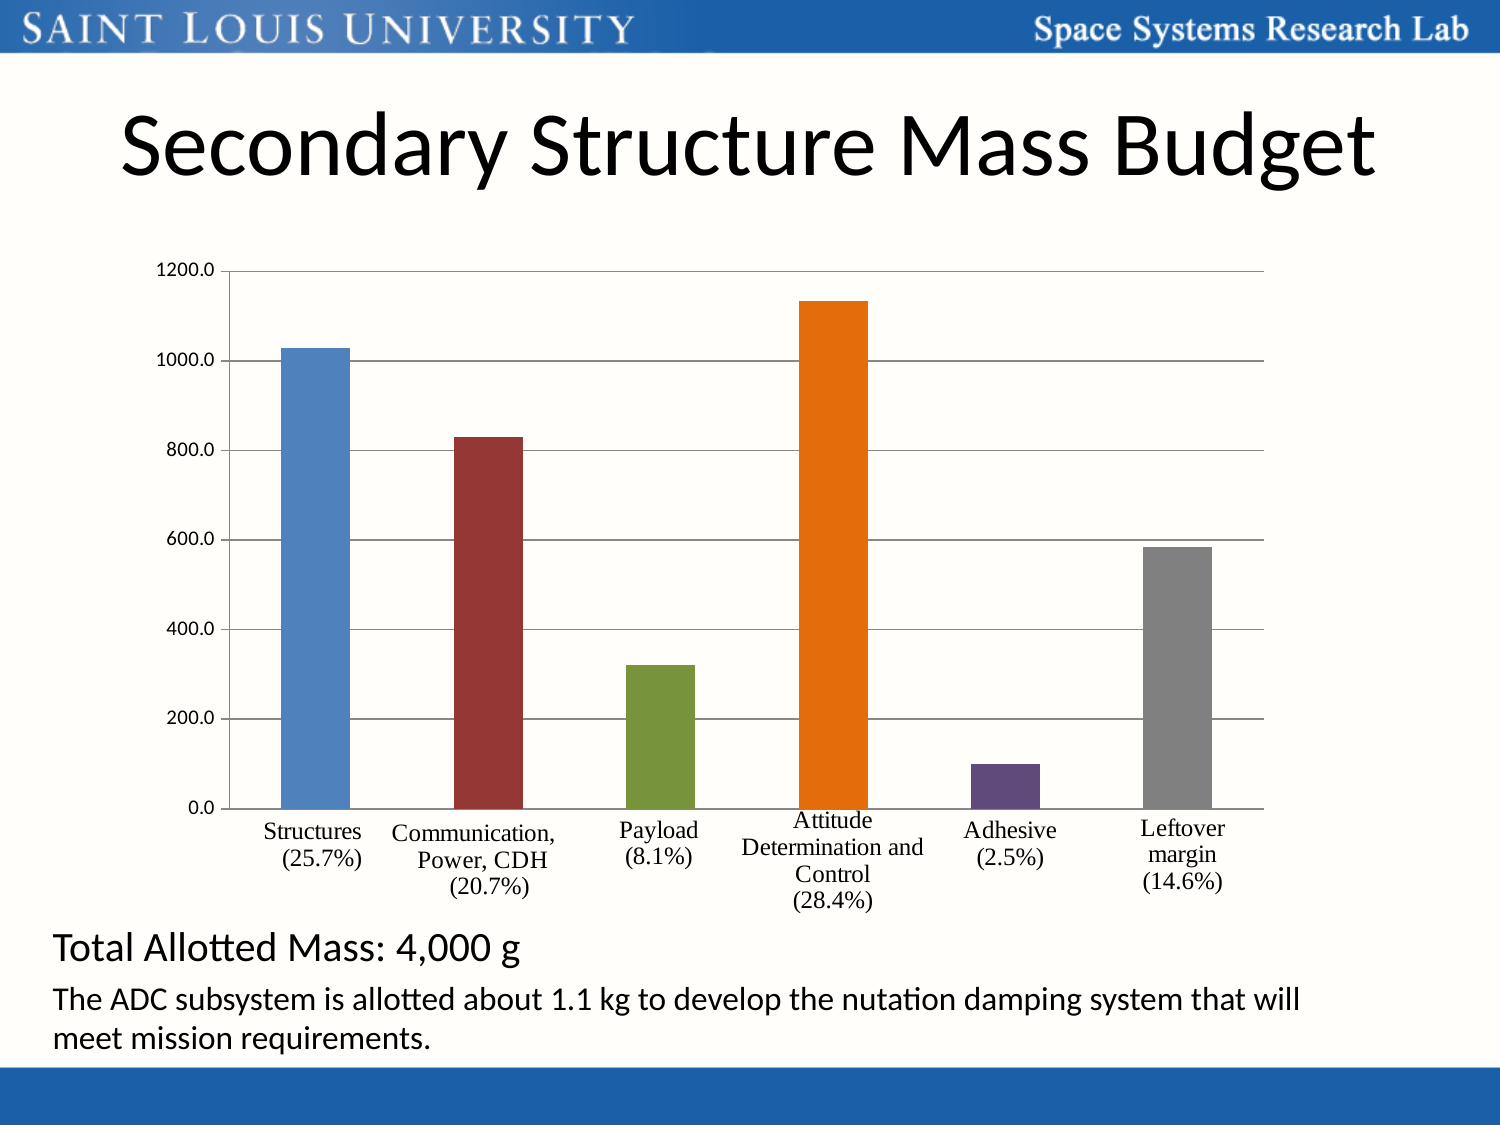

# Secondary Structure Mass Budget

### Chart

| Category |  |
|---|---|
| Structures | 1029.342 |
| Com,Pwr,cdh | 829.3 |
| Payload | 322.04 |
| adc | 1135.0 |
| adehesive | 100.0 |
| margin | 584.4 |

### Chart

| Category |
|---|
Total Allotted Mass: 4,000 g
The ADC subsystem is allotted about 1.1 kg to develop the nutation damping system that will meet mission requirements.